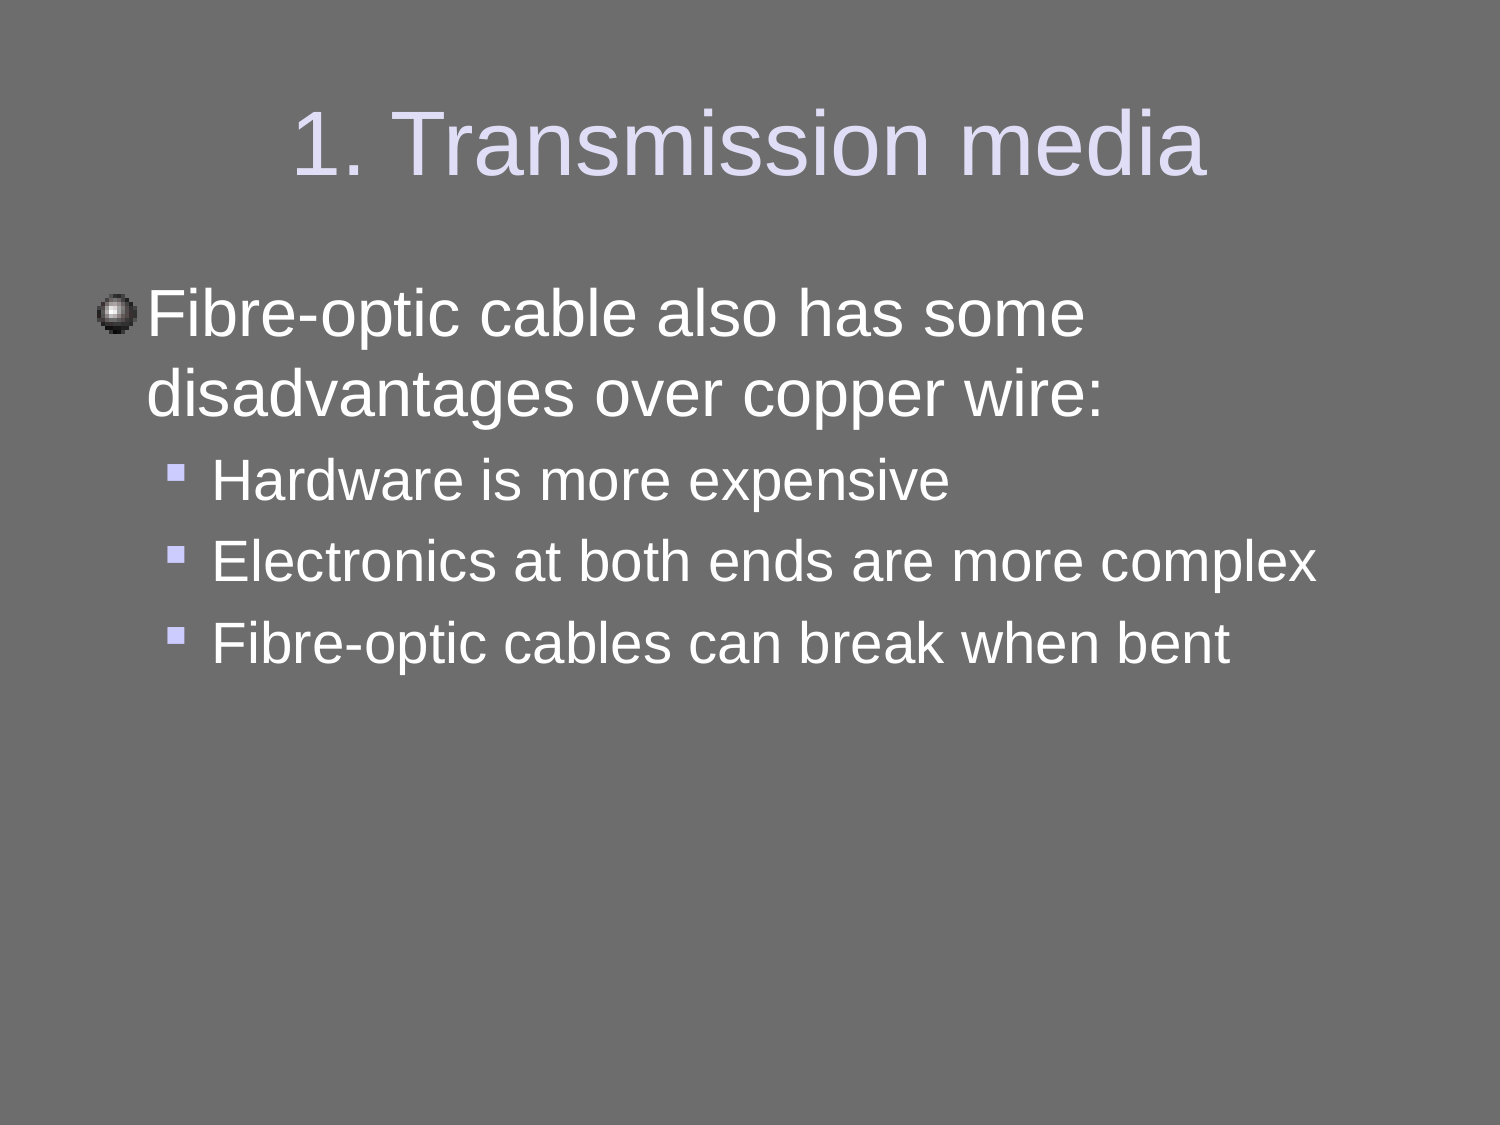

# 1. Transmission media
Fibre-optic cable also has some disadvantages over copper wire:
Hardware is more expensive
Electronics at both ends are more complex
Fibre-optic cables can break when bent